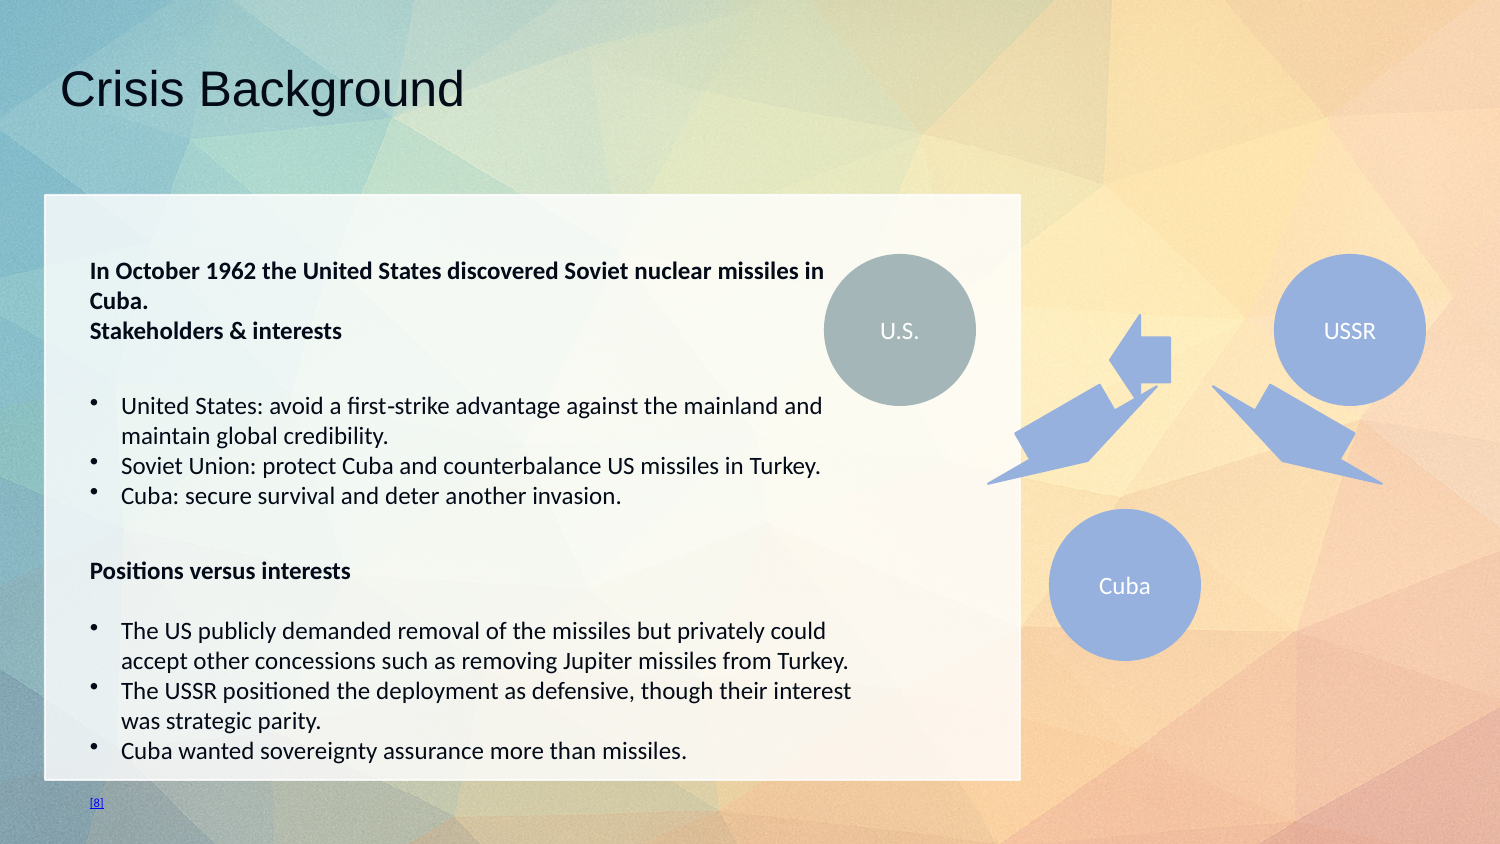

Crisis Background

In October 1962 the United States discovered Soviet nuclear missiles in Cuba.
Stakeholders & interests

U.S.

USSR

United States: avoid a first‑strike advantage against the mainland and maintain global credibility.
Soviet Union: protect Cuba and counterbalance US missiles in Turkey.
Cuba: secure survival and deter another invasion.

Cuba
Positions versus interests
The US publicly demanded removal of the missiles but privately could accept other concessions such as removing Jupiter missiles from Turkey.
The USSR positioned the deployment as defensive, though their interest was strategic parity.
Cuba wanted sovereignty assurance more than missiles.
[8]